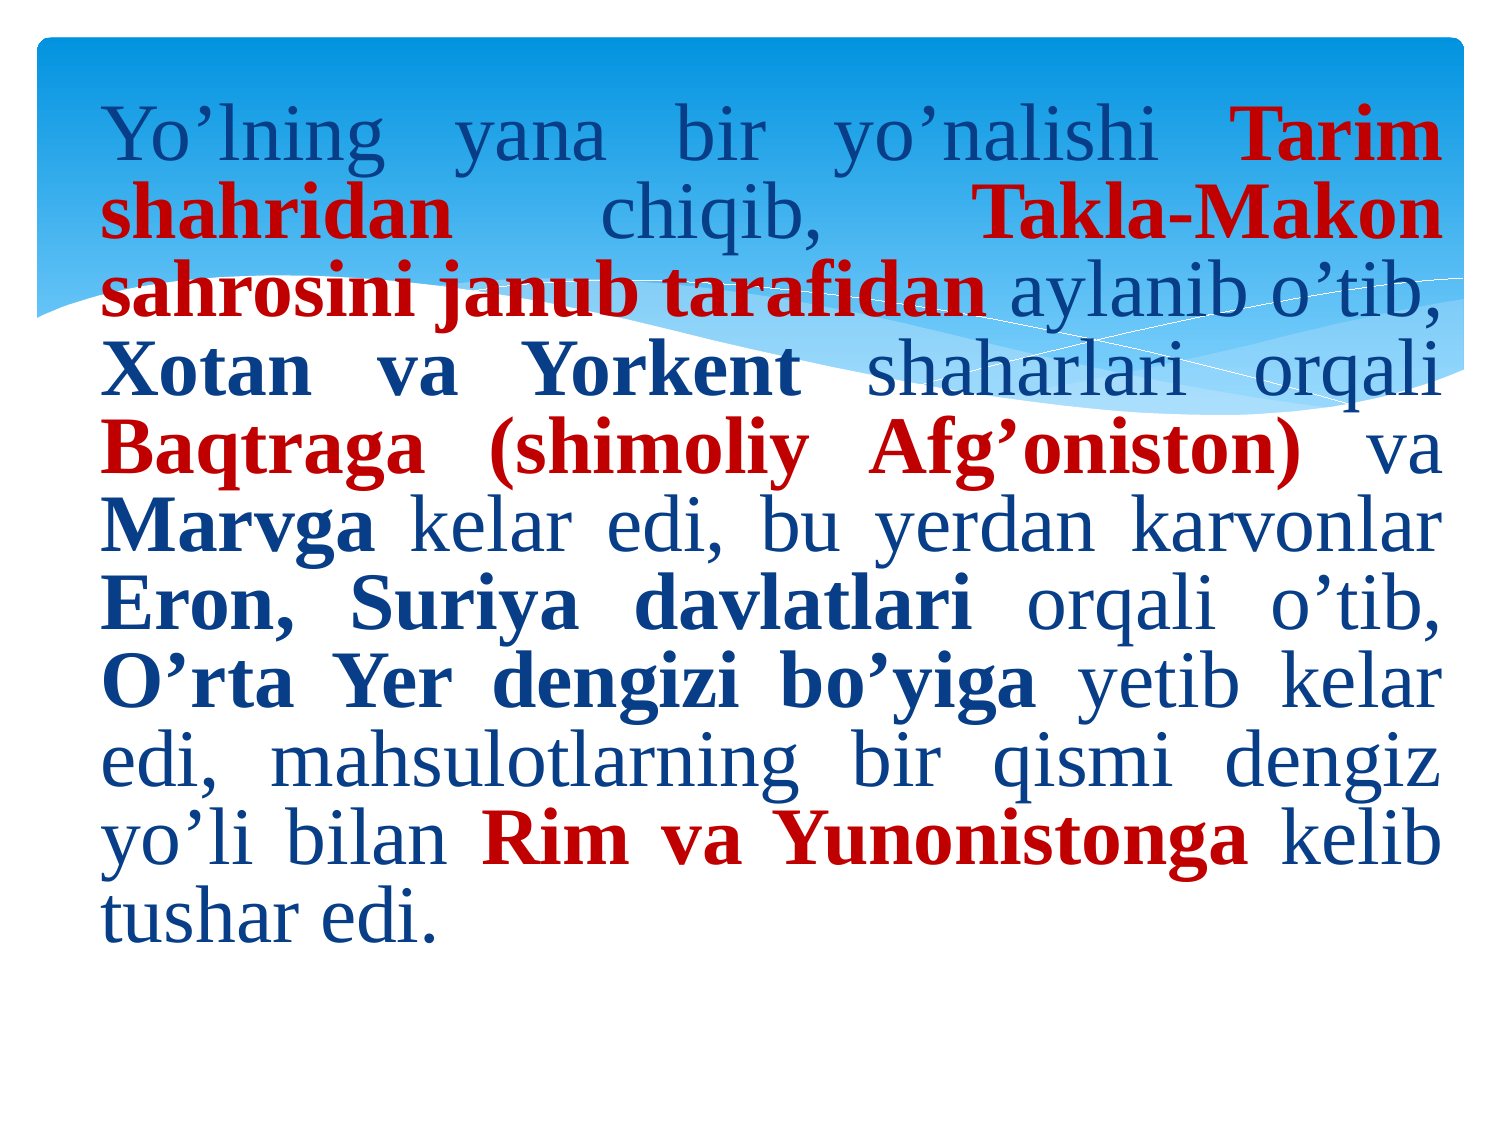

Yo’lning yana bir yo’nalishi Tarim shahridan chiqib, Takla-Makon sahrosini janub tarafidan aylanib o’tib, Xotan va Yorkent shaharlari orqali Baqtraga (shimoliy Afg’oniston) va Marvga kelar edi, bu yerdan karvonlar Eron, Suriya davlatlari orqali o’tib, O’rta Yer dengizi bo’yiga yetib kelar edi, mahsulotlarning bir qismi dengiz yo’li bilan Rim va Yunonistonga kelib tushar edi.